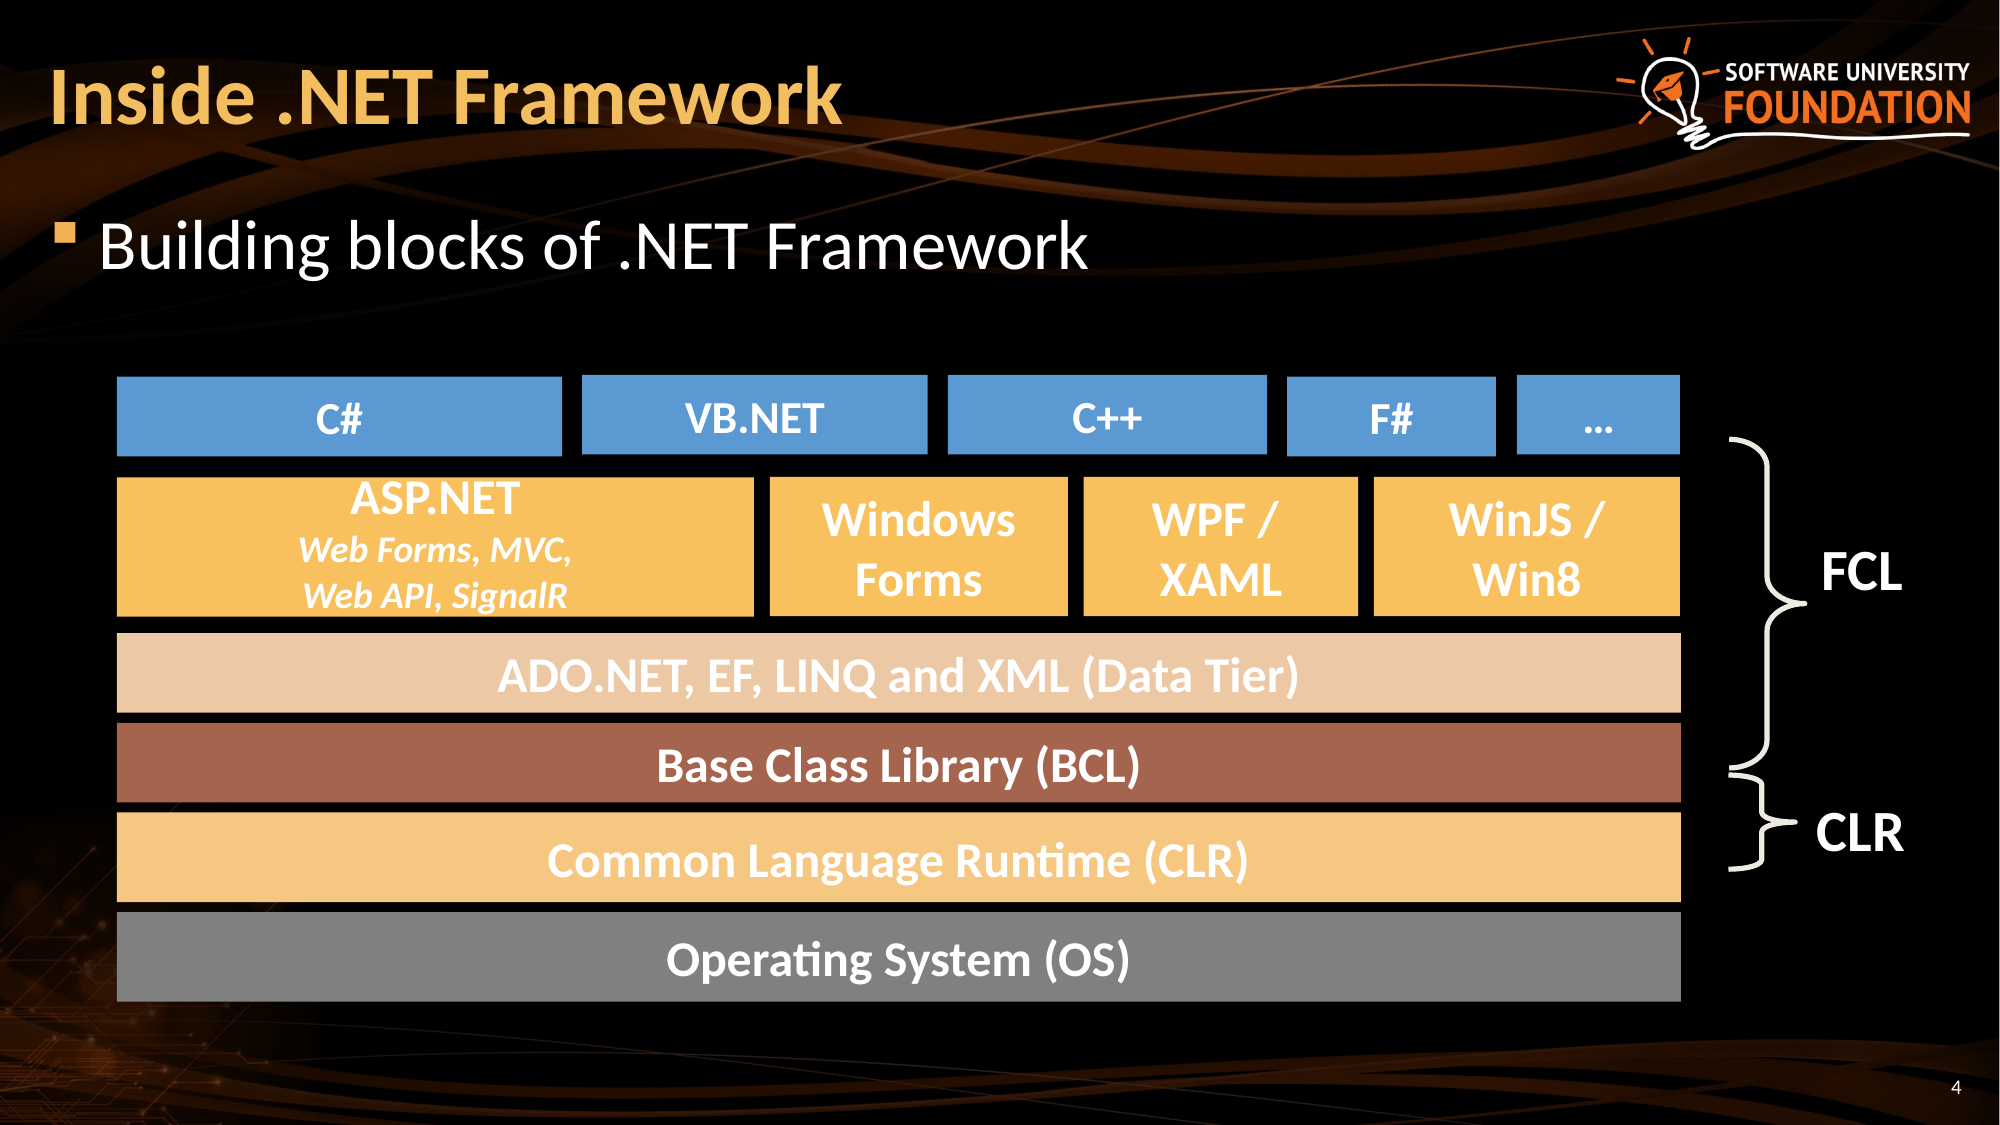

# Inside .NET Framework
Building blocks of .NET Framework
VB.NET
C++
…
F#
C#
Windows
Forms
WPF /
XAML
WinJS /
Win8
ASP.NET
Web Forms, MVC,
Web API, SignalR
ADO.NET, EF, LINQ and XML (Data Tier)
Base Class Library (BCL)
Common Language Runtime (CLR)
Operating System (OS)

FCL

CLR
4